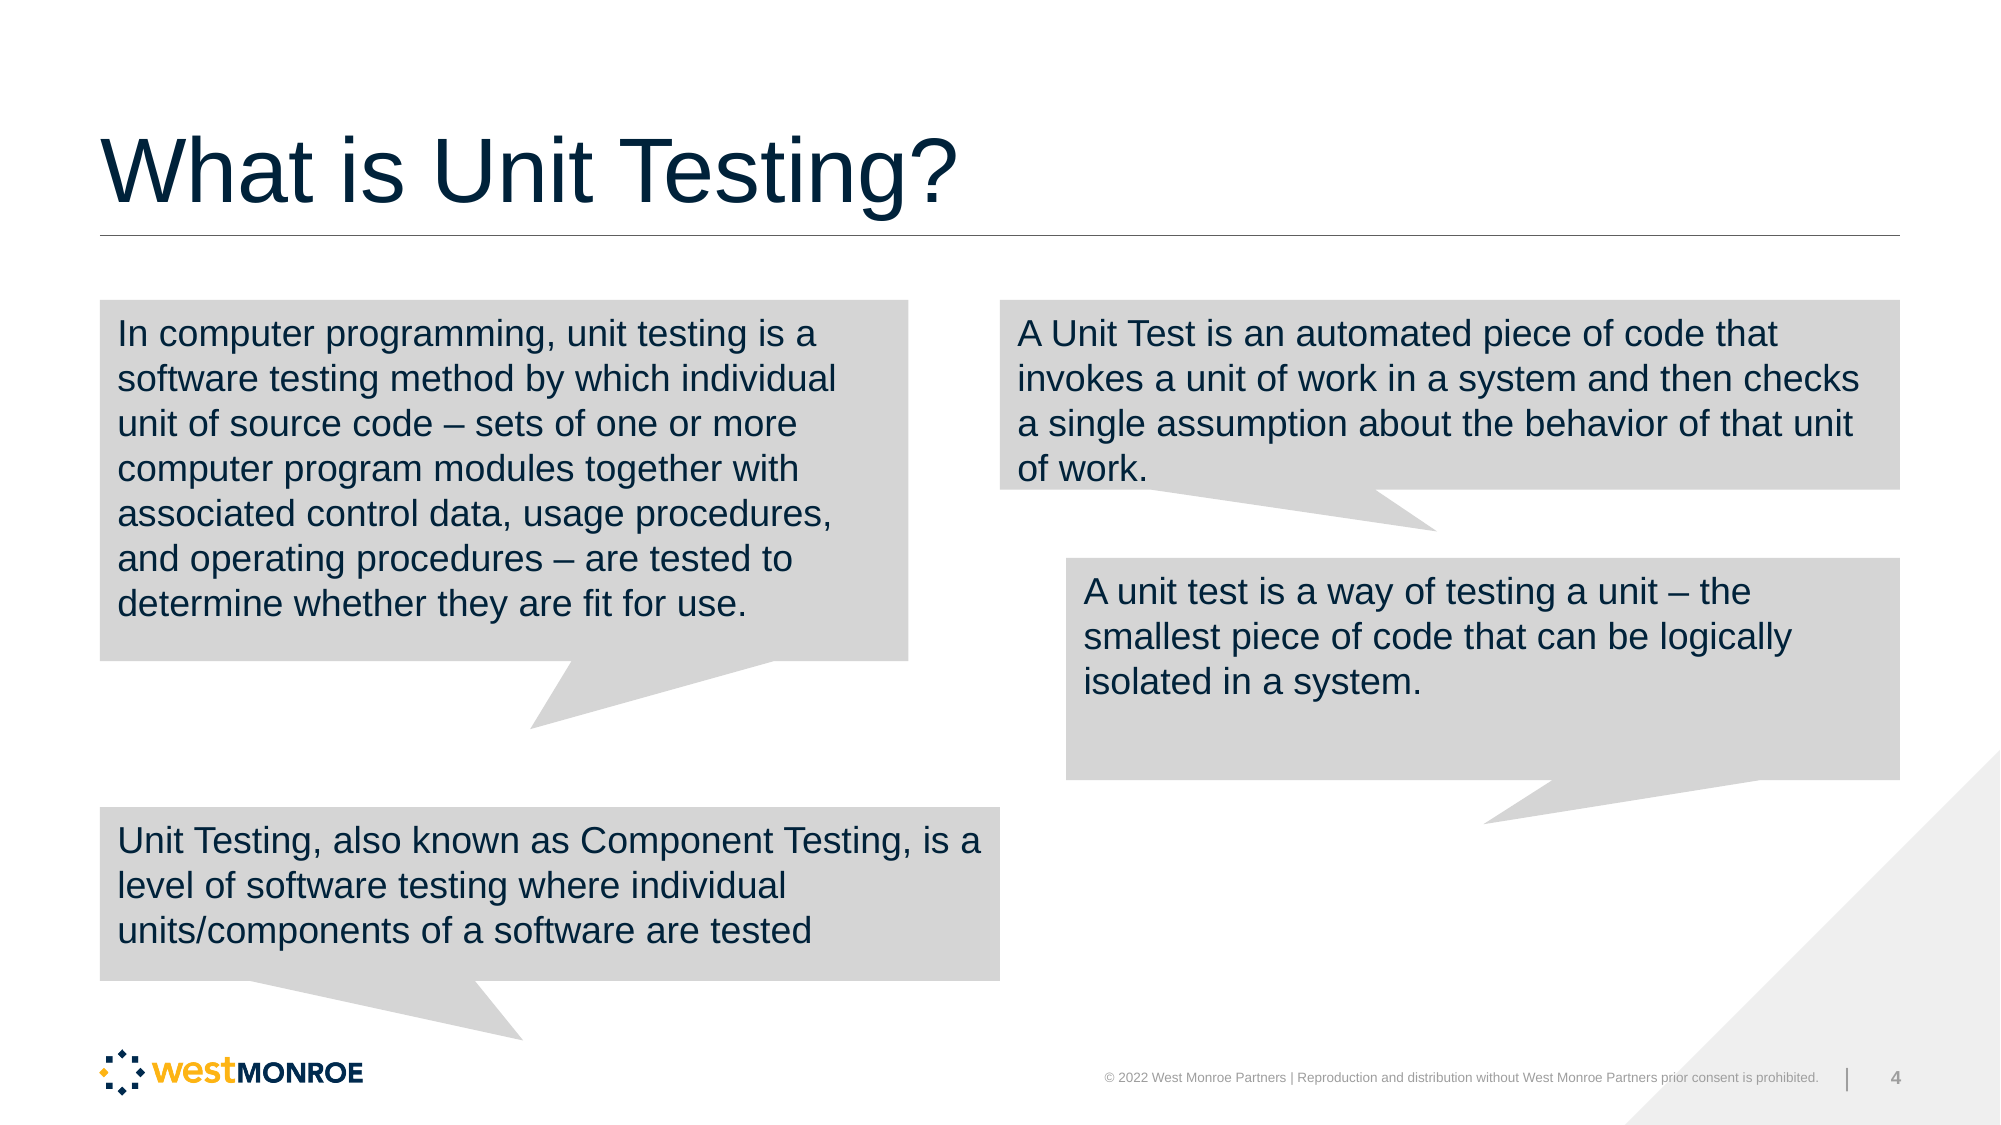

# What is Unit Testing?
In computer programming, unit testing is a software testing method by which individual unit of source code – sets of one or more computer program modules together with associated control data, usage procedures, and operating procedures – are tested to determine whether they are fit for use.

A Unit Test is an automated piece of code that invokes a unit of work in a system and then checks a single assumption about the behavior of that unit of work.
A unit test is a way of testing a unit – the smallest piece of code that can be logically isolated in a system.
Unit Testing, also known as Component Testing, is a level of software testing where individual units/components of a software are tested
© 2022 West Monroe Partners | Reproduction and distribution without West Monroe Partners prior consent is prohibited.
|
4